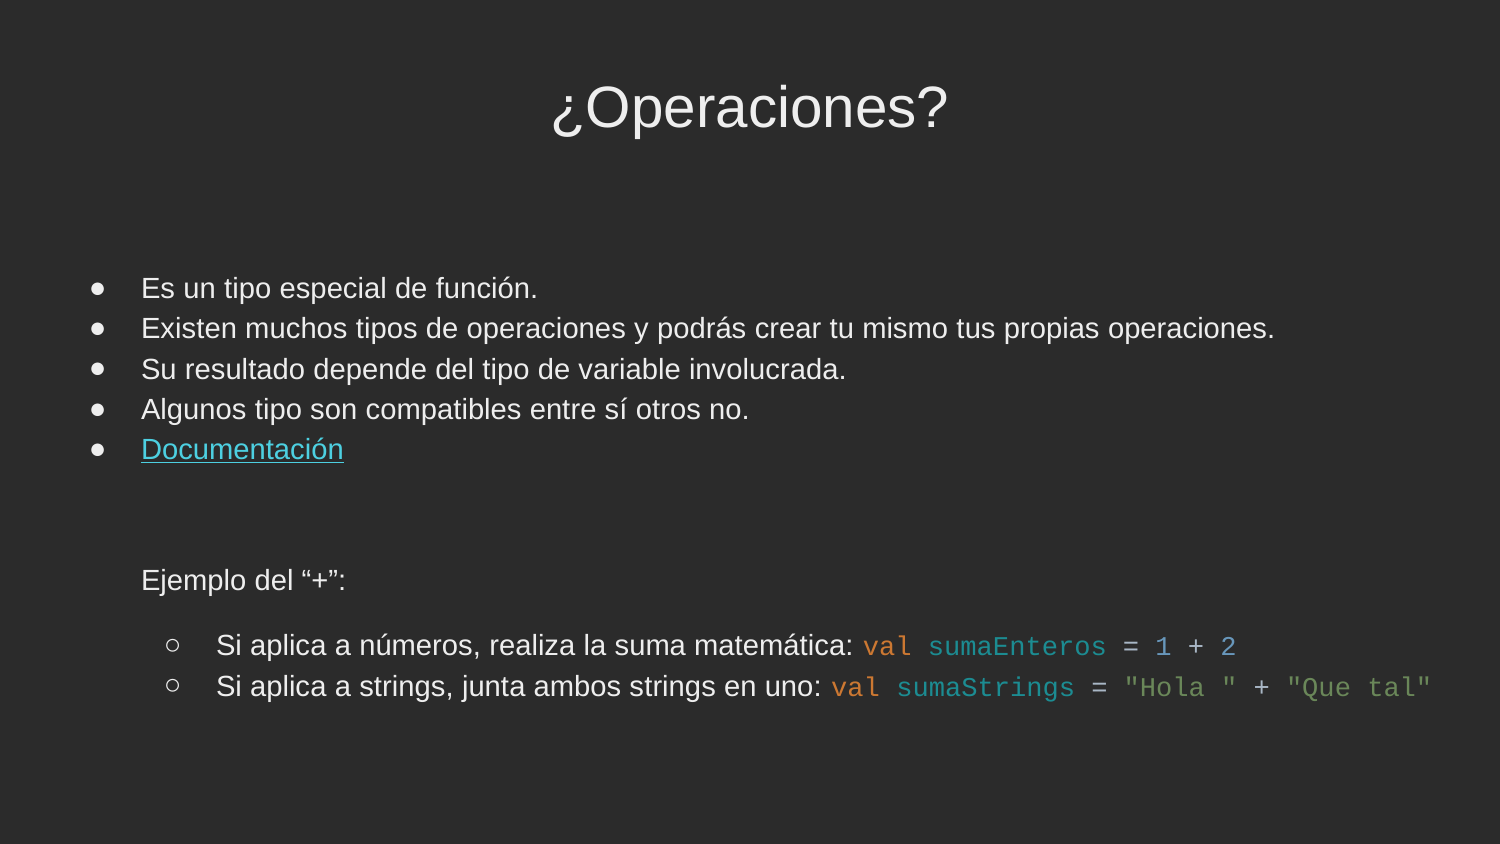

¿Operaciones?

Es un tipo especial de función.
Existen muchos tipos de operaciones y podrás crear tu mismo tus propias operaciones.
Su resultado depende del tipo de variable involucrada.
Algunos tipo son compatibles entre sí otros no.
Documentación

Ejemplo del “+”:
Si aplica a números, realiza la suma matemática: val sumaEnteros = 1 + 2
Si aplica a strings, junta ambos strings en uno: val sumaStrings = "Hola " + "Que tal"